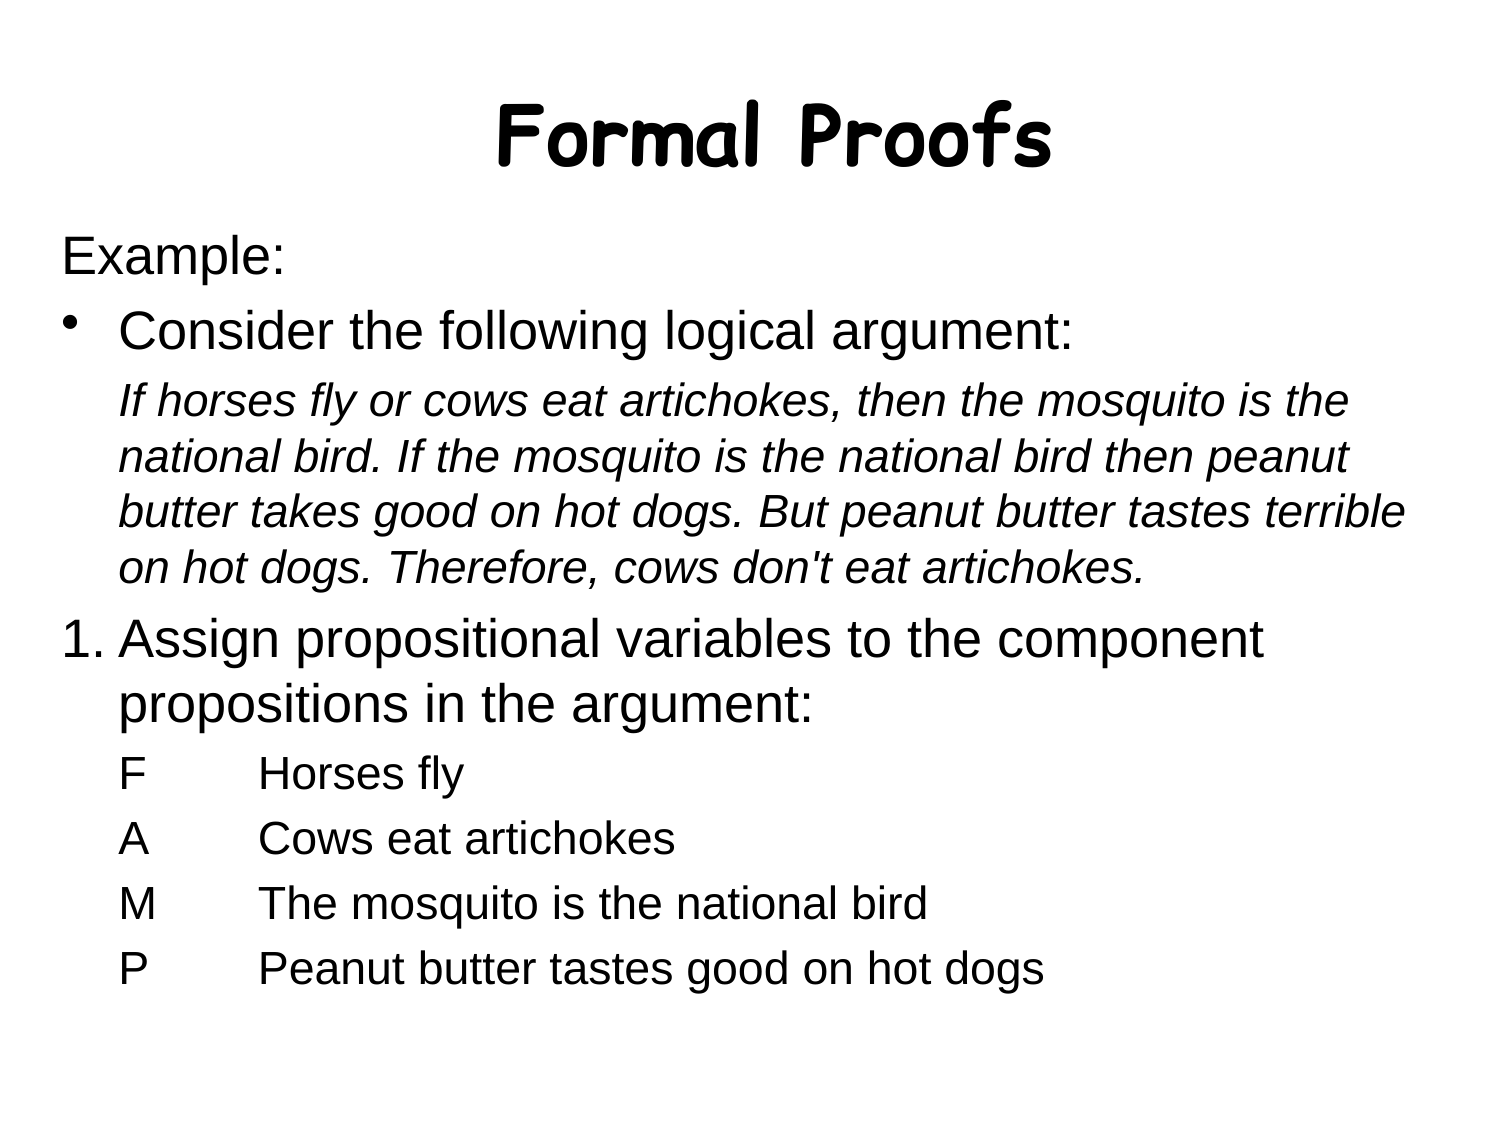

Formal Proofs
Formal Proofs
Example:
Consider the following logical argument:
	If horses fly or cows eat artichokes, then the mosquito is the national bird. If the mosquito is the national bird then peanut butter takes good on hot dogs. But peanut butter tastes terrible on hot dogs. Therefore, cows don't eat artichokes.
1. Assign propositional variables to the component propositions in the argument:
			F 	Horses fly
			A 	Cows eat artichokes
			M 	The mosquito is the national bird
			P 	Peanut butter tastes good on hot dogs

P. 1